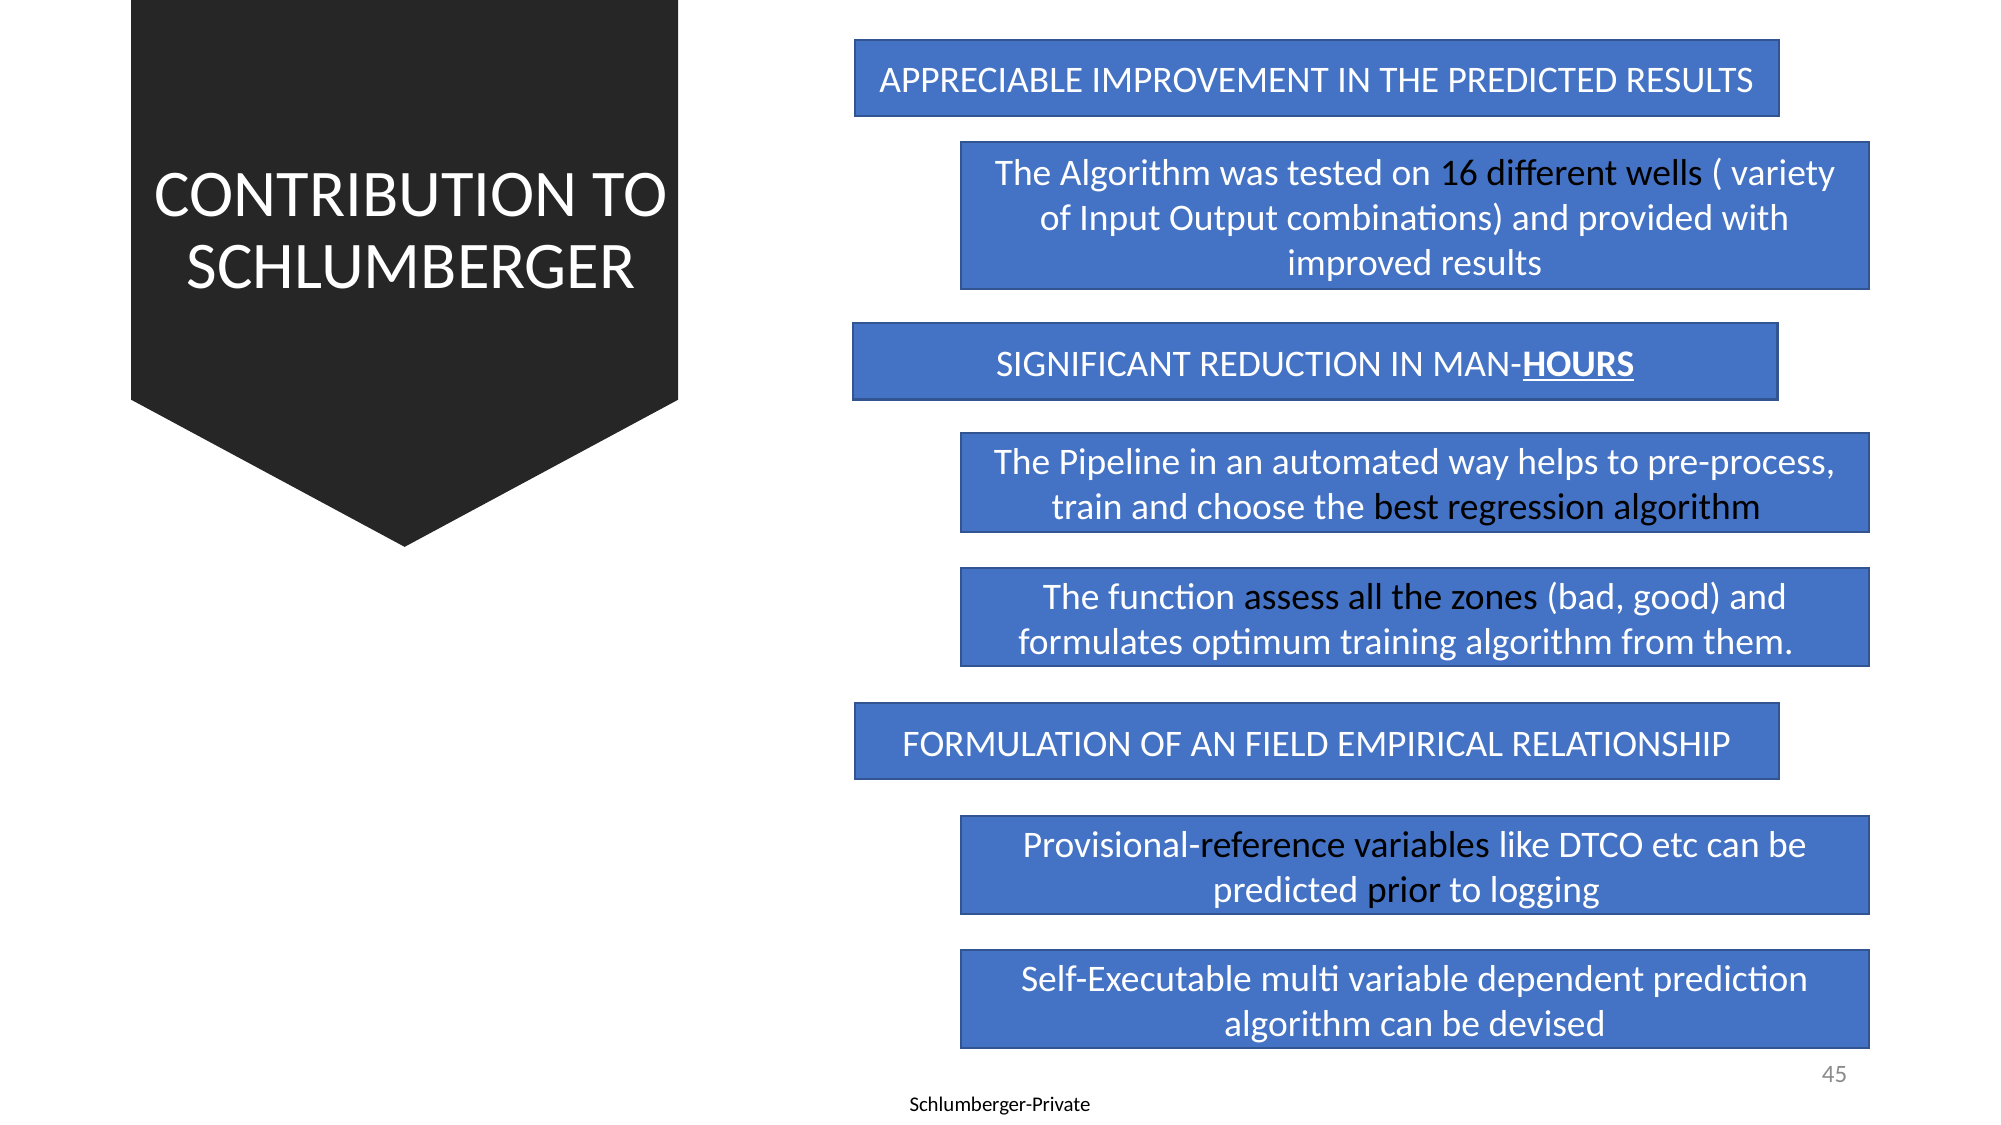

# CONTRIBUTION TO SCHLUMBERGER
APPRECIABLE IMPROVEMENT IN THE PREDICTED RESULTS
The Algorithm was tested on 16 different wells ( variety of Input Output combinations) and provided with improved results
SIGNIFICANT REDUCTION IN MAN-HOURS
The Pipeline in an automated way helps to pre-process, train and choose the best regression algorithm
The function assess all the zones (bad, good) and formulates optimum training algorithm from them.
FORMULATION OF AN FIELD EMPIRICAL RELATIONSHIP
Provisional-reference variables like DTCO etc can be predicted prior to logging
Self-Executable multi variable dependent prediction algorithm can be devised
45